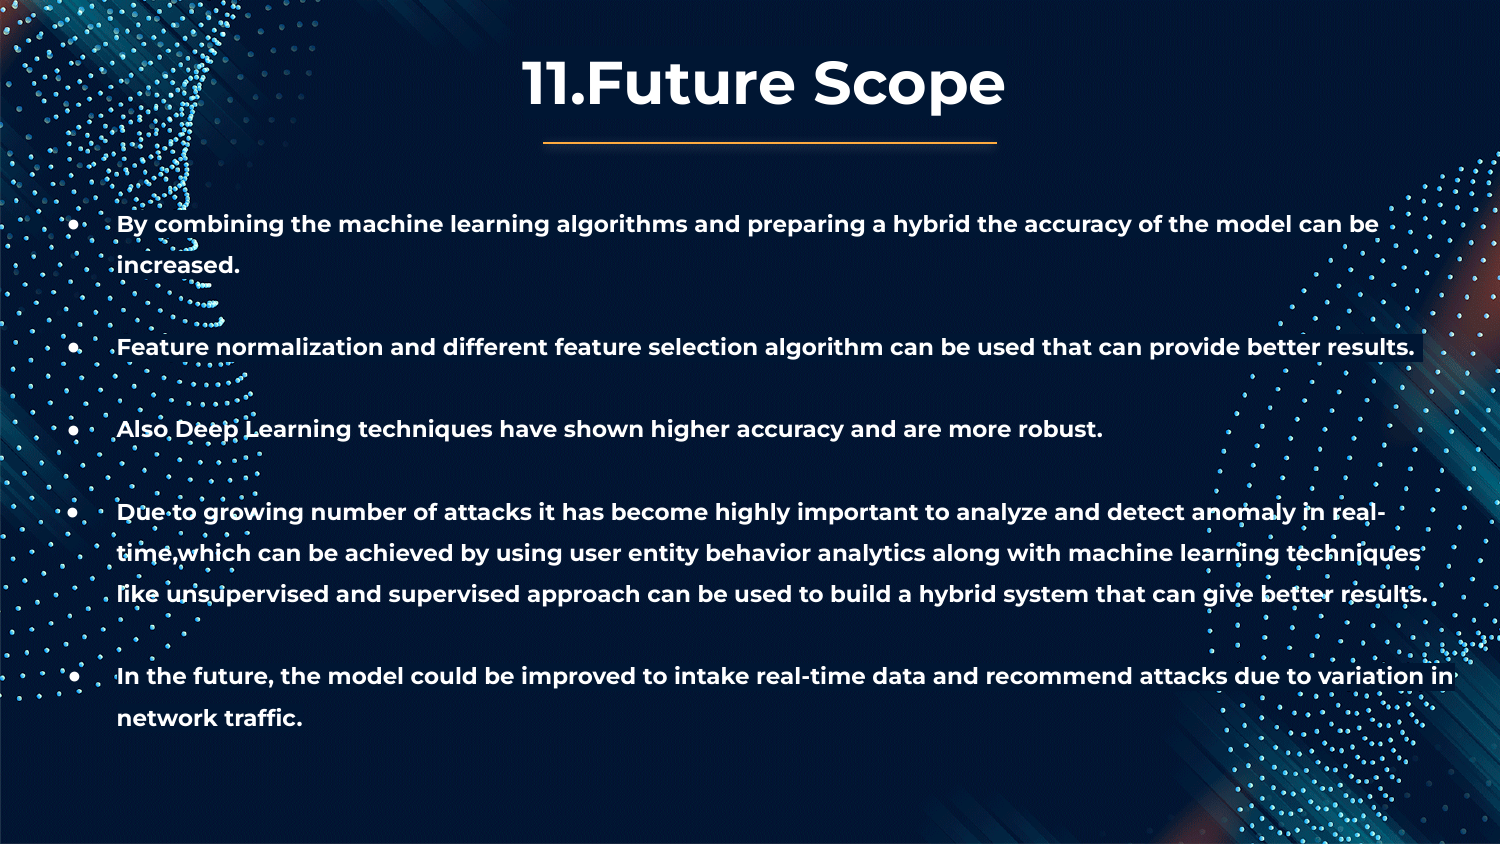

11.Future Scope
By combining the machine learning algorithms and preparing a hybrid the accuracy of the model can be increased.

Feature normalization and different feature selection algorithm can be used that can provide better results.

Also Deep Learning techniques have shown higher accuracy and are more robust.

Due to growing number of attacks it has become highly important to analyze and detect anomaly in real-time,which can be achieved by using user entity behavior analytics along with machine learning techniques like unsupervised and supervised approach can be used to build a hybrid system that can give better results.

In the future, the model could be improved to intake real-time data and recommend attacks due to variation in network traffic.